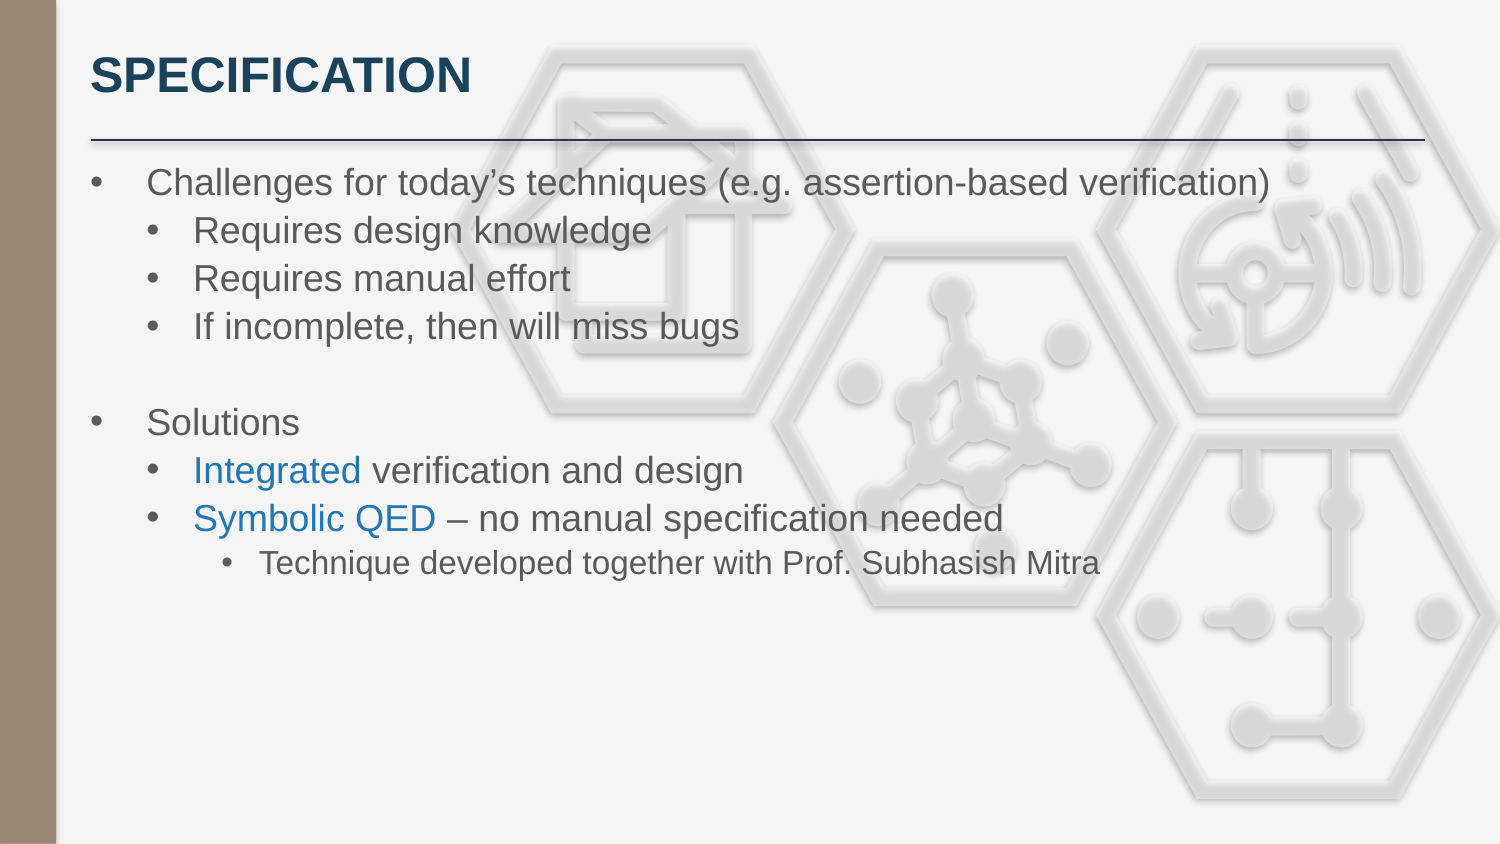

# Specification
Challenges for today’s techniques (e.g. assertion-based verification)
Requires design knowledge
Requires manual effort
If incomplete, then will miss bugs

Solutions
Integrated verification and design
Symbolic QED – no manual specification needed
Technique developed together with Prof. Subhasish Mitra